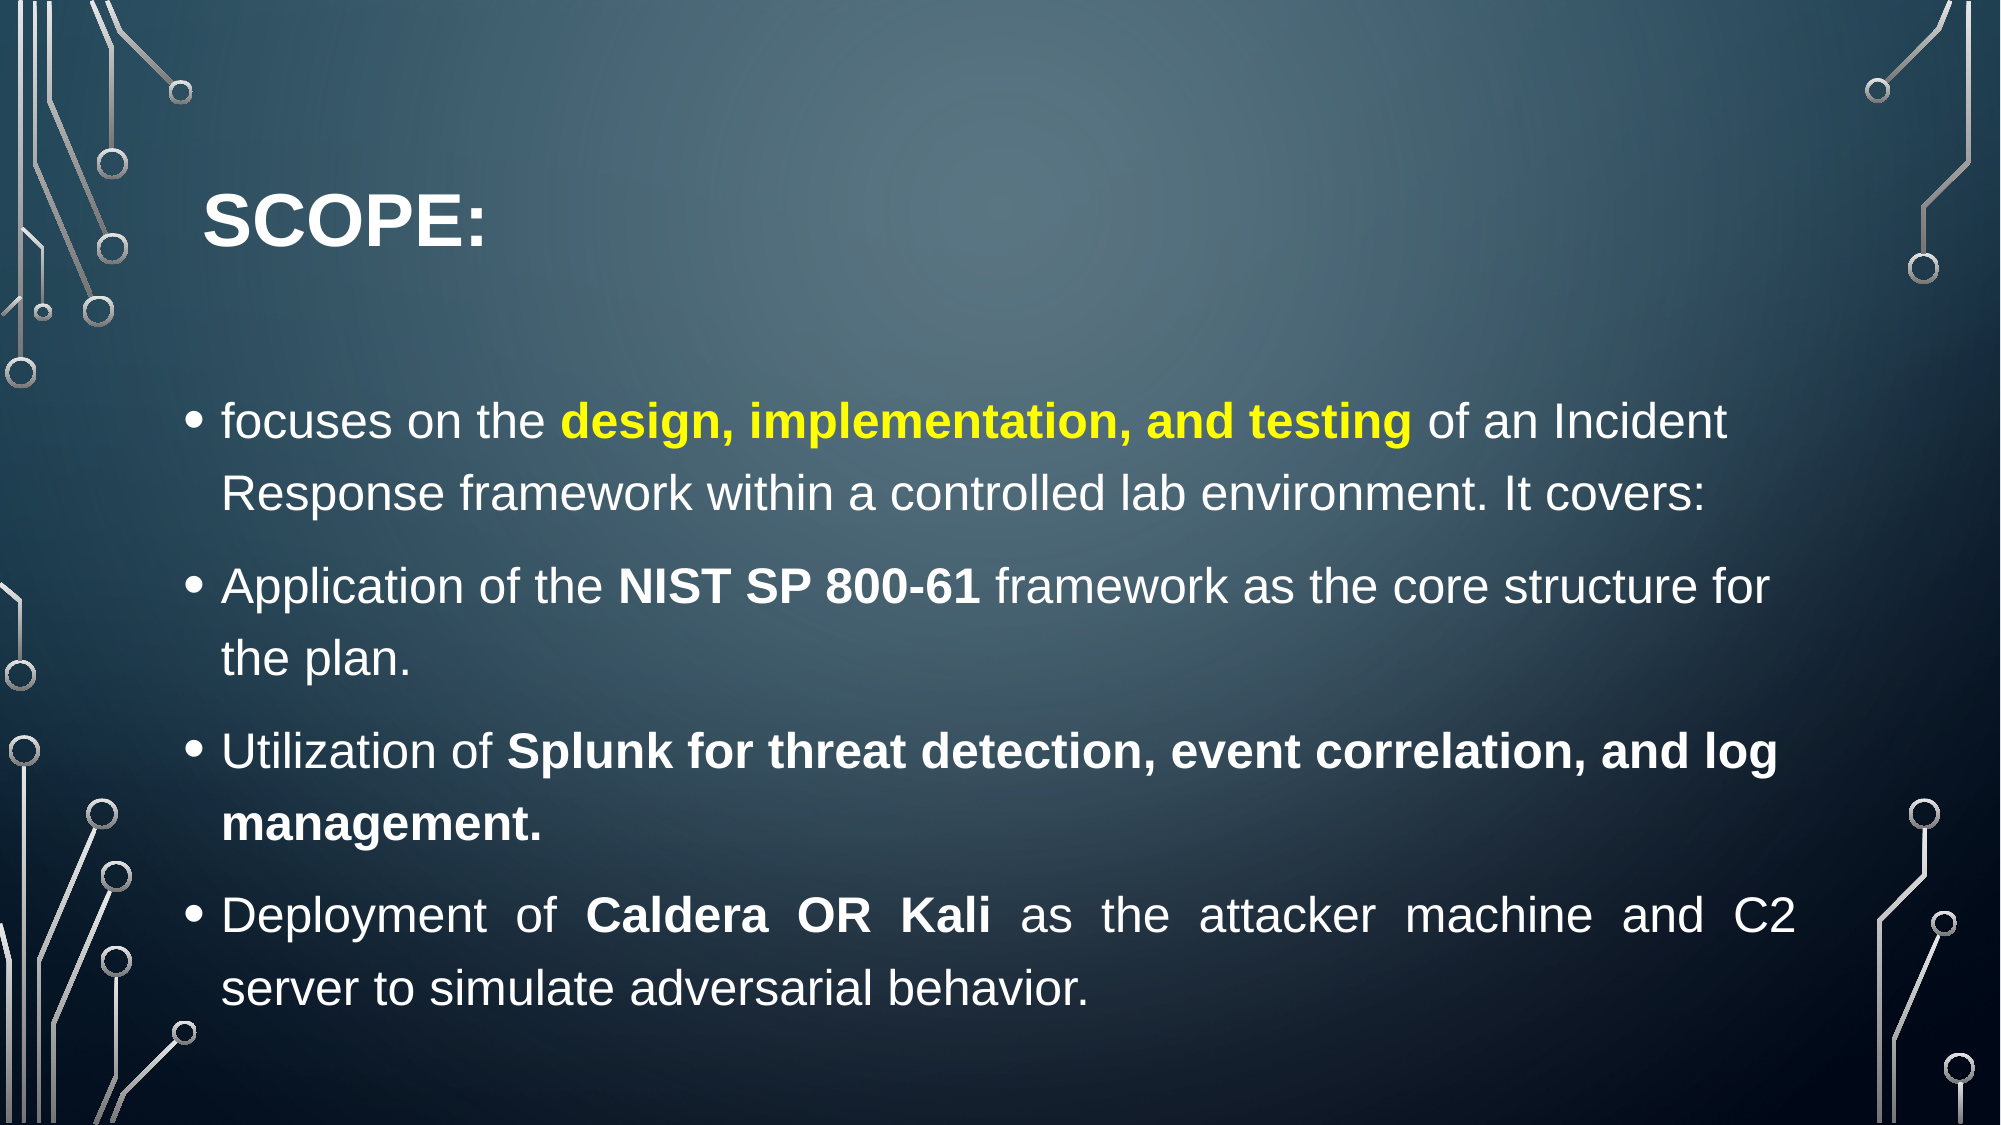

# Scope:
focuses on the design, implementation, and testing of an Incident Response framework within a controlled lab environment. It covers:
Application of the NIST SP 800-61 framework as the core structure for the plan.
Utilization of Splunk for threat detection, event correlation, and log management.
Deployment of Caldera OR Kali as the attacker machine and C2 server to simulate adversarial behavior.